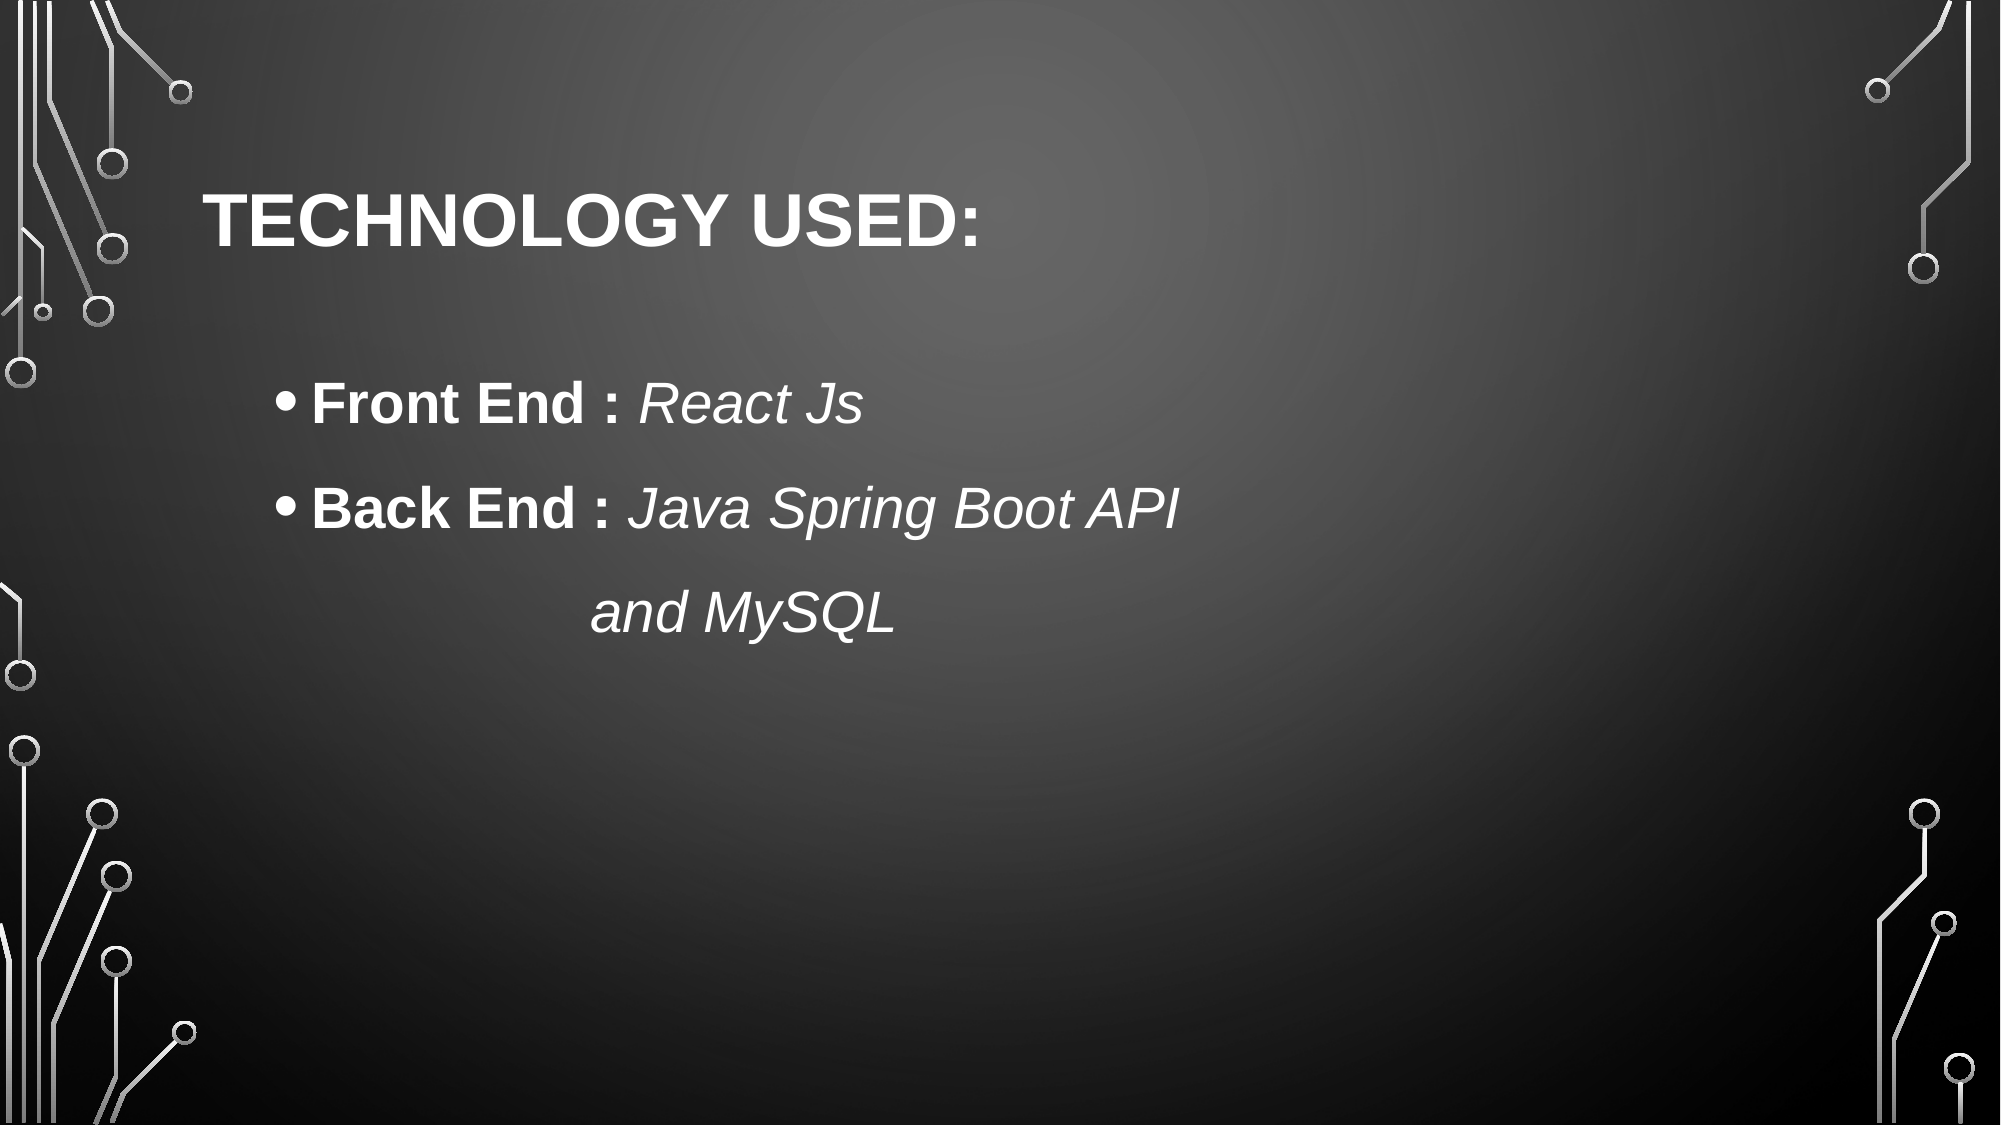

# Technology Used:
Front End : React Js
Back End : Java Spring Boot API
   		 and MySQL